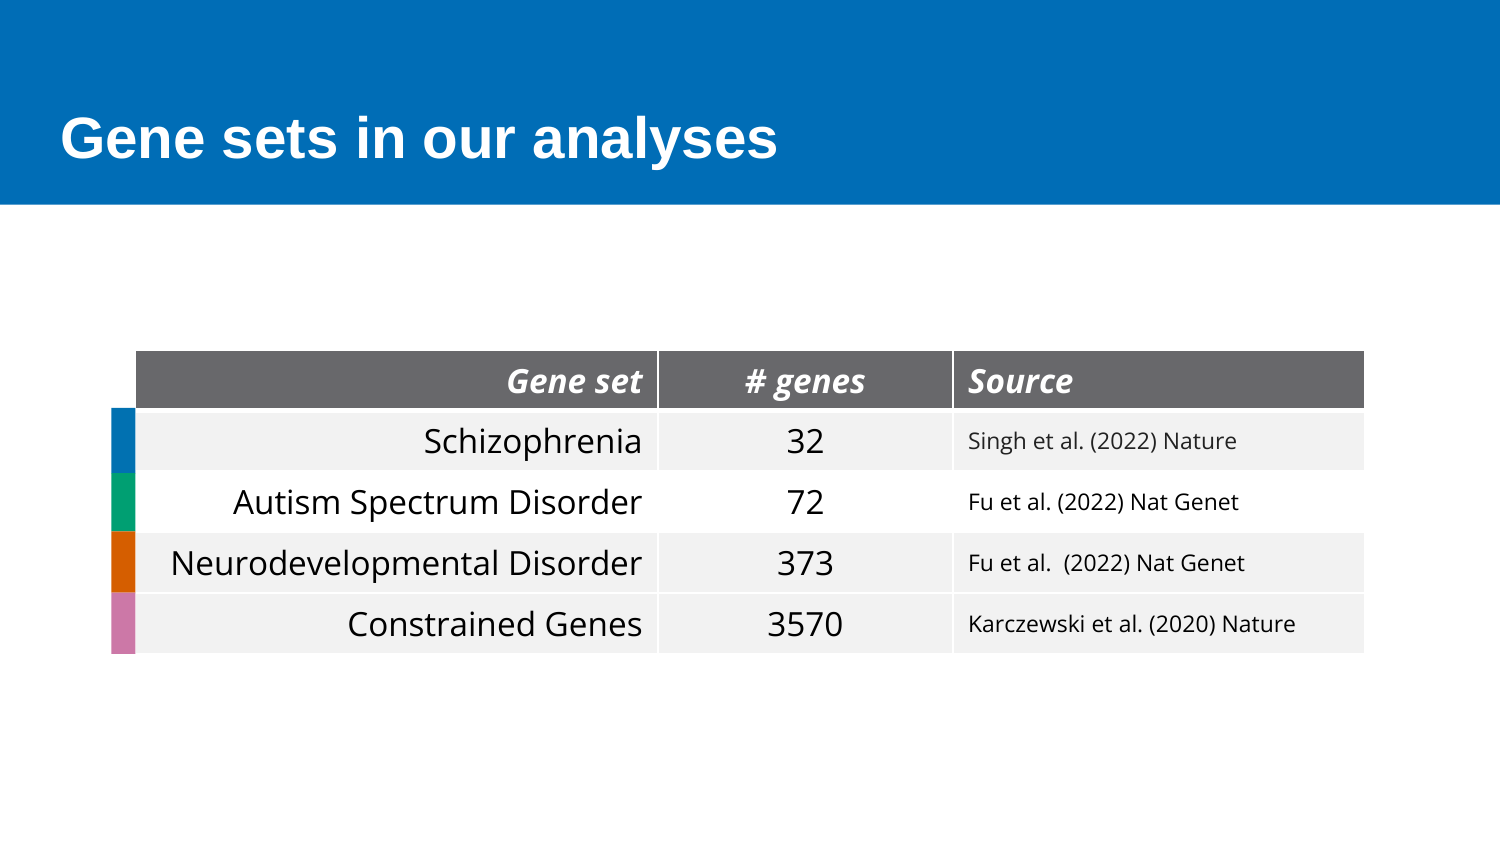

# Gene sets in our analyses
| Gene set | # genes | Source |
| --- | --- | --- |
| Schizophrenia | 32 | Singh et al. (2022) Nature |
| Autism Spectrum Disorder | 72 | Fu et al. (2022) Nat Genet |
| Neurodevelopmental Disorder | 373 | Fu et al.  (2022) Nat Genet |
| Constrained Genes | 3570 | Karczewski et al. (2020) Nature |